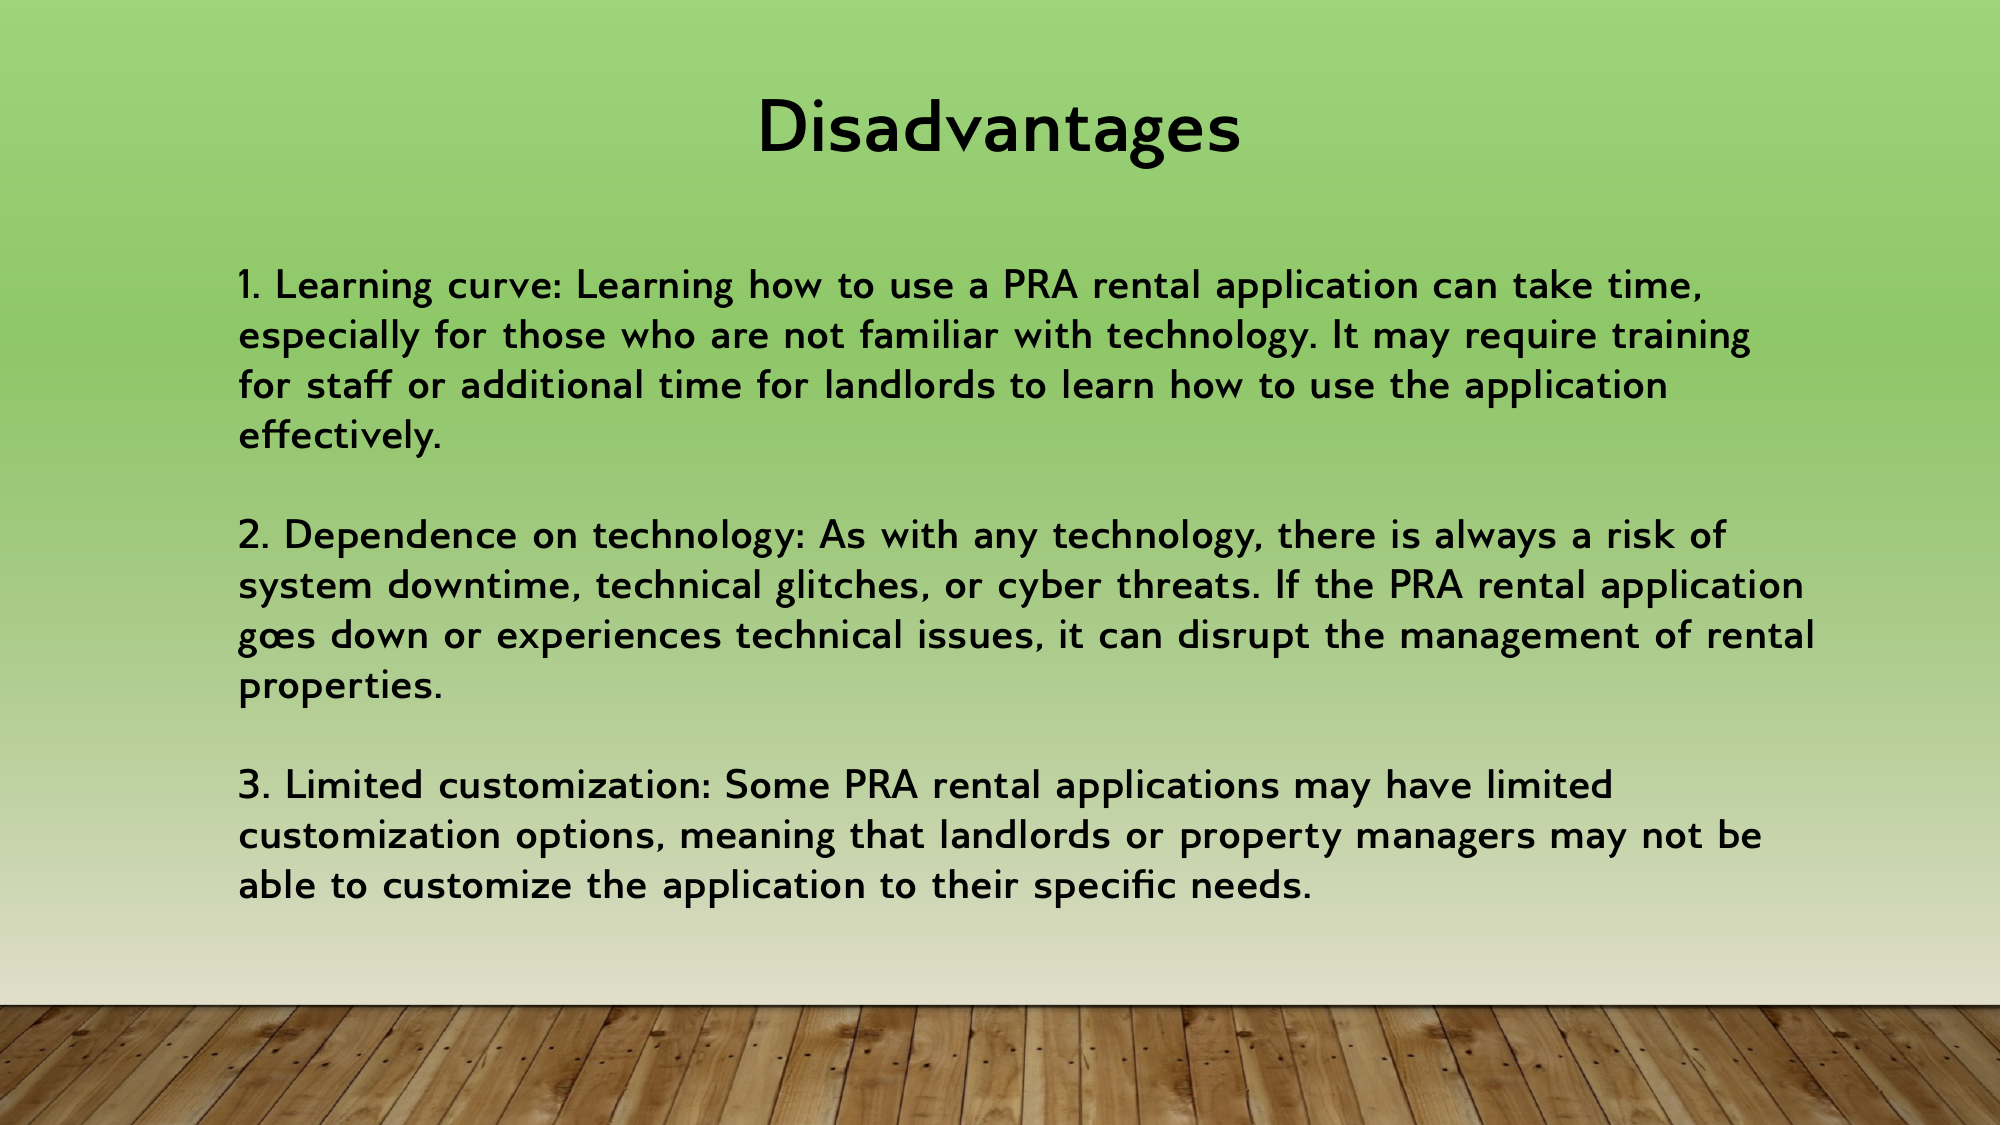

Disadvantages

 Learning curve: Learning how to use a PRA rental application can take time, especially for those who are not familiar with technology. It may require training for staff or additional time for landlords to learn how to use the application effectively.

 Dependence on technology: As with any technology, there is always a risk of system downtime, technical glitches, or cyber threats. If the PRA rental application goes down or experiences technical issues, it can disrupt the management of rental properties.

 Limited customization: Some PRA rental applications may have limited customization options, meaning that landlords or property managers may not be able to customize the application to their specific needs.